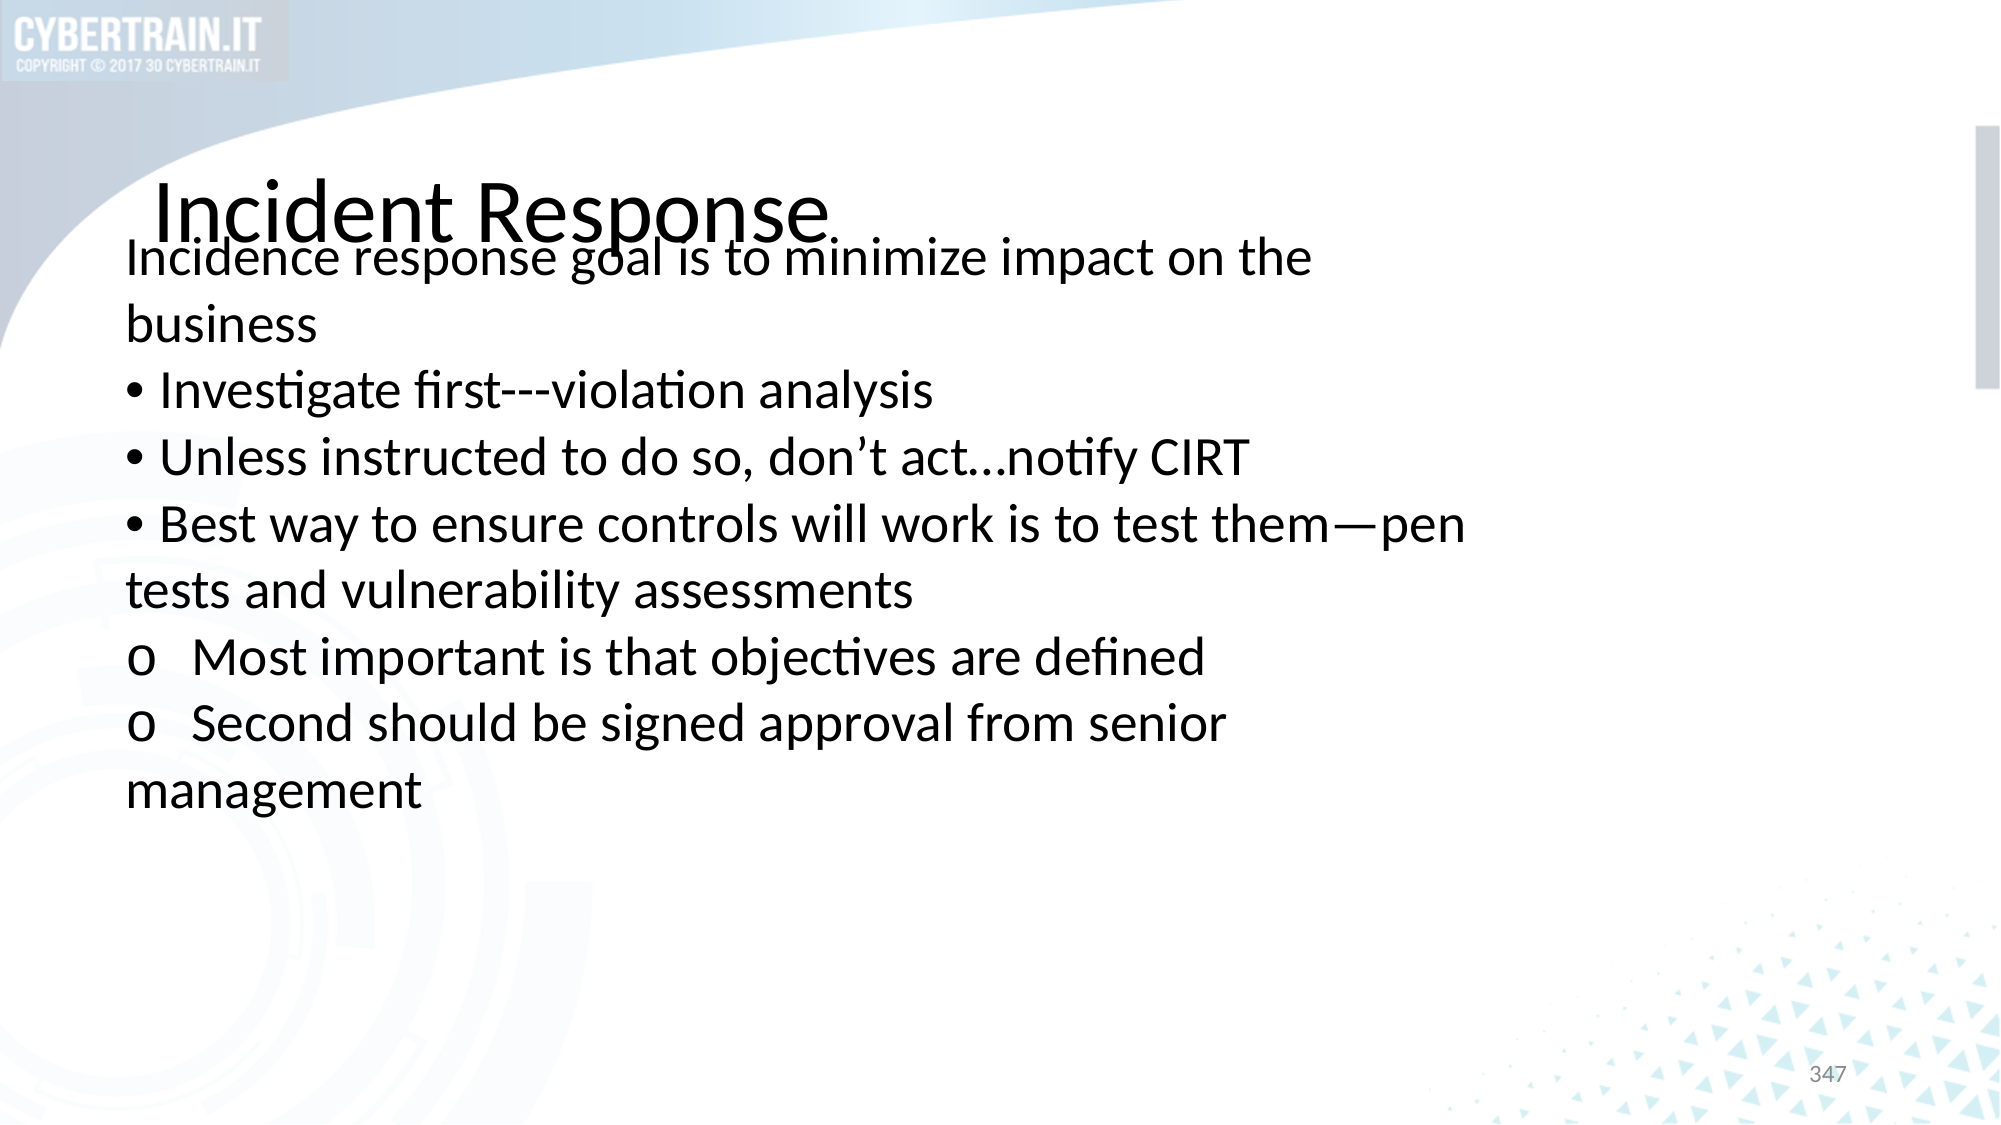

# Incident Response
Incidence response goal is to minimize impact on the business
• Investigate first---violation analysis
• Unless instructed to do so, don’t act…notify CIRT
• Best way to ensure controls will work is to test them—pen tests and vulnerability assessments
o Most important is that objectives are defined
o Second should be signed approval from senior management

347